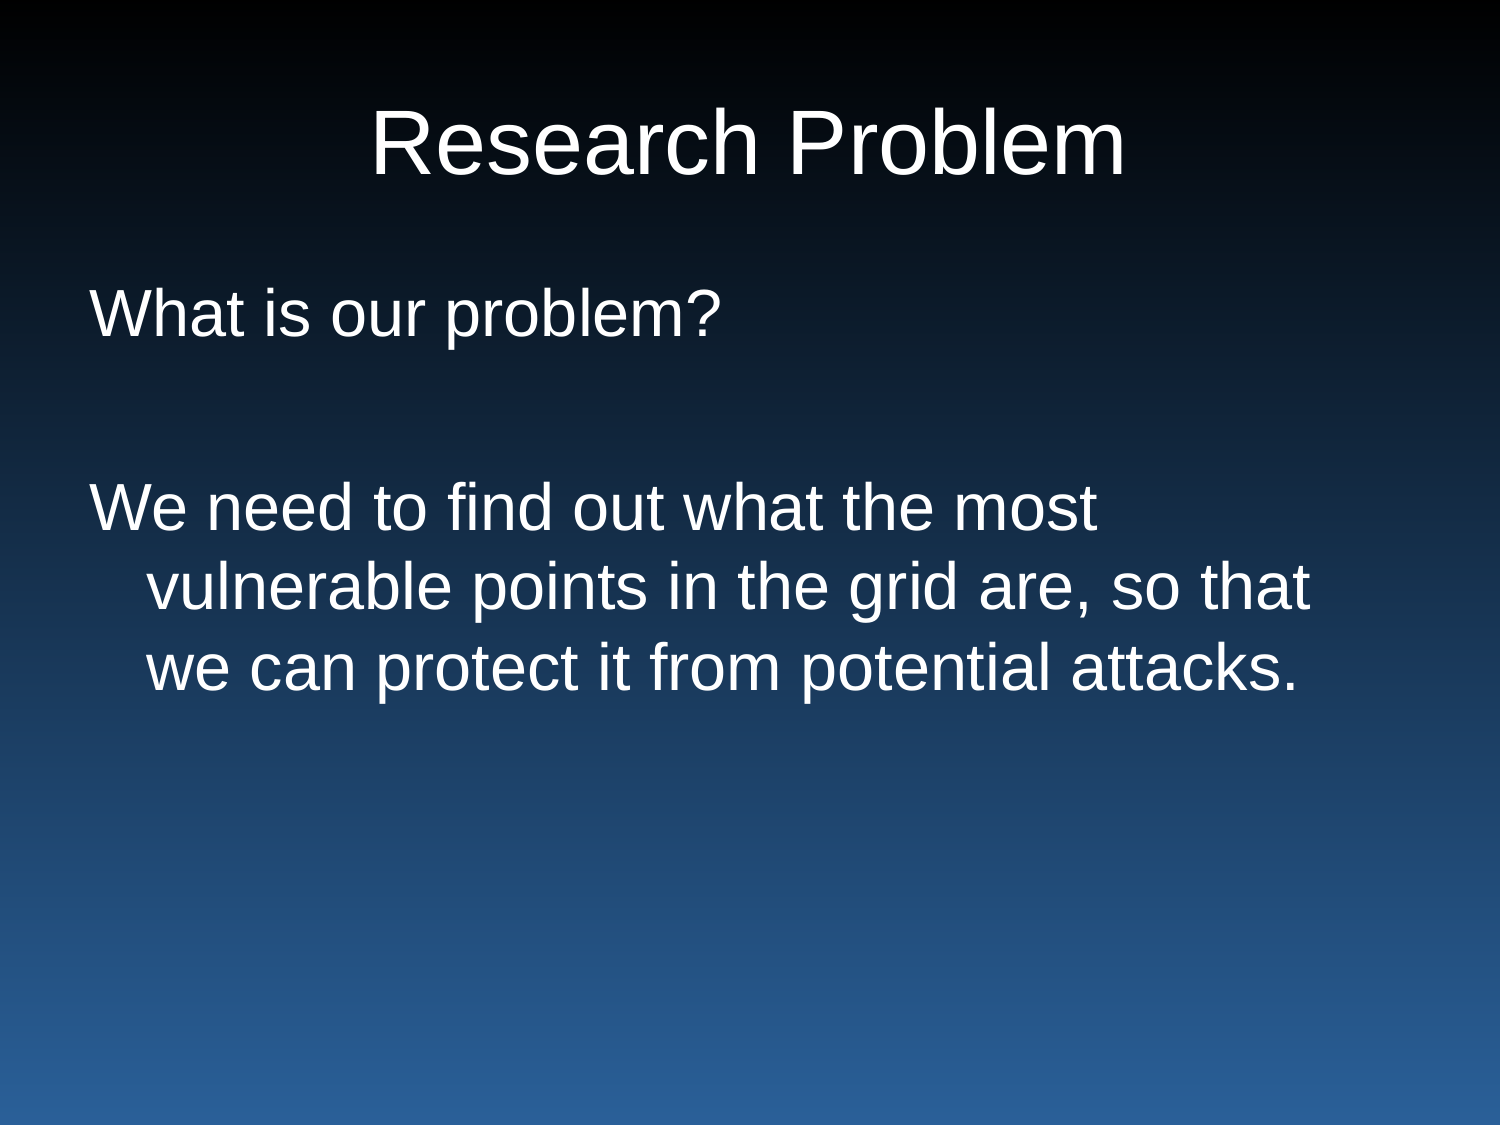

# Research Problem
What is our problem?

We need to find out what the most vulnerable points in the grid are, so that we can protect it from potential attacks.